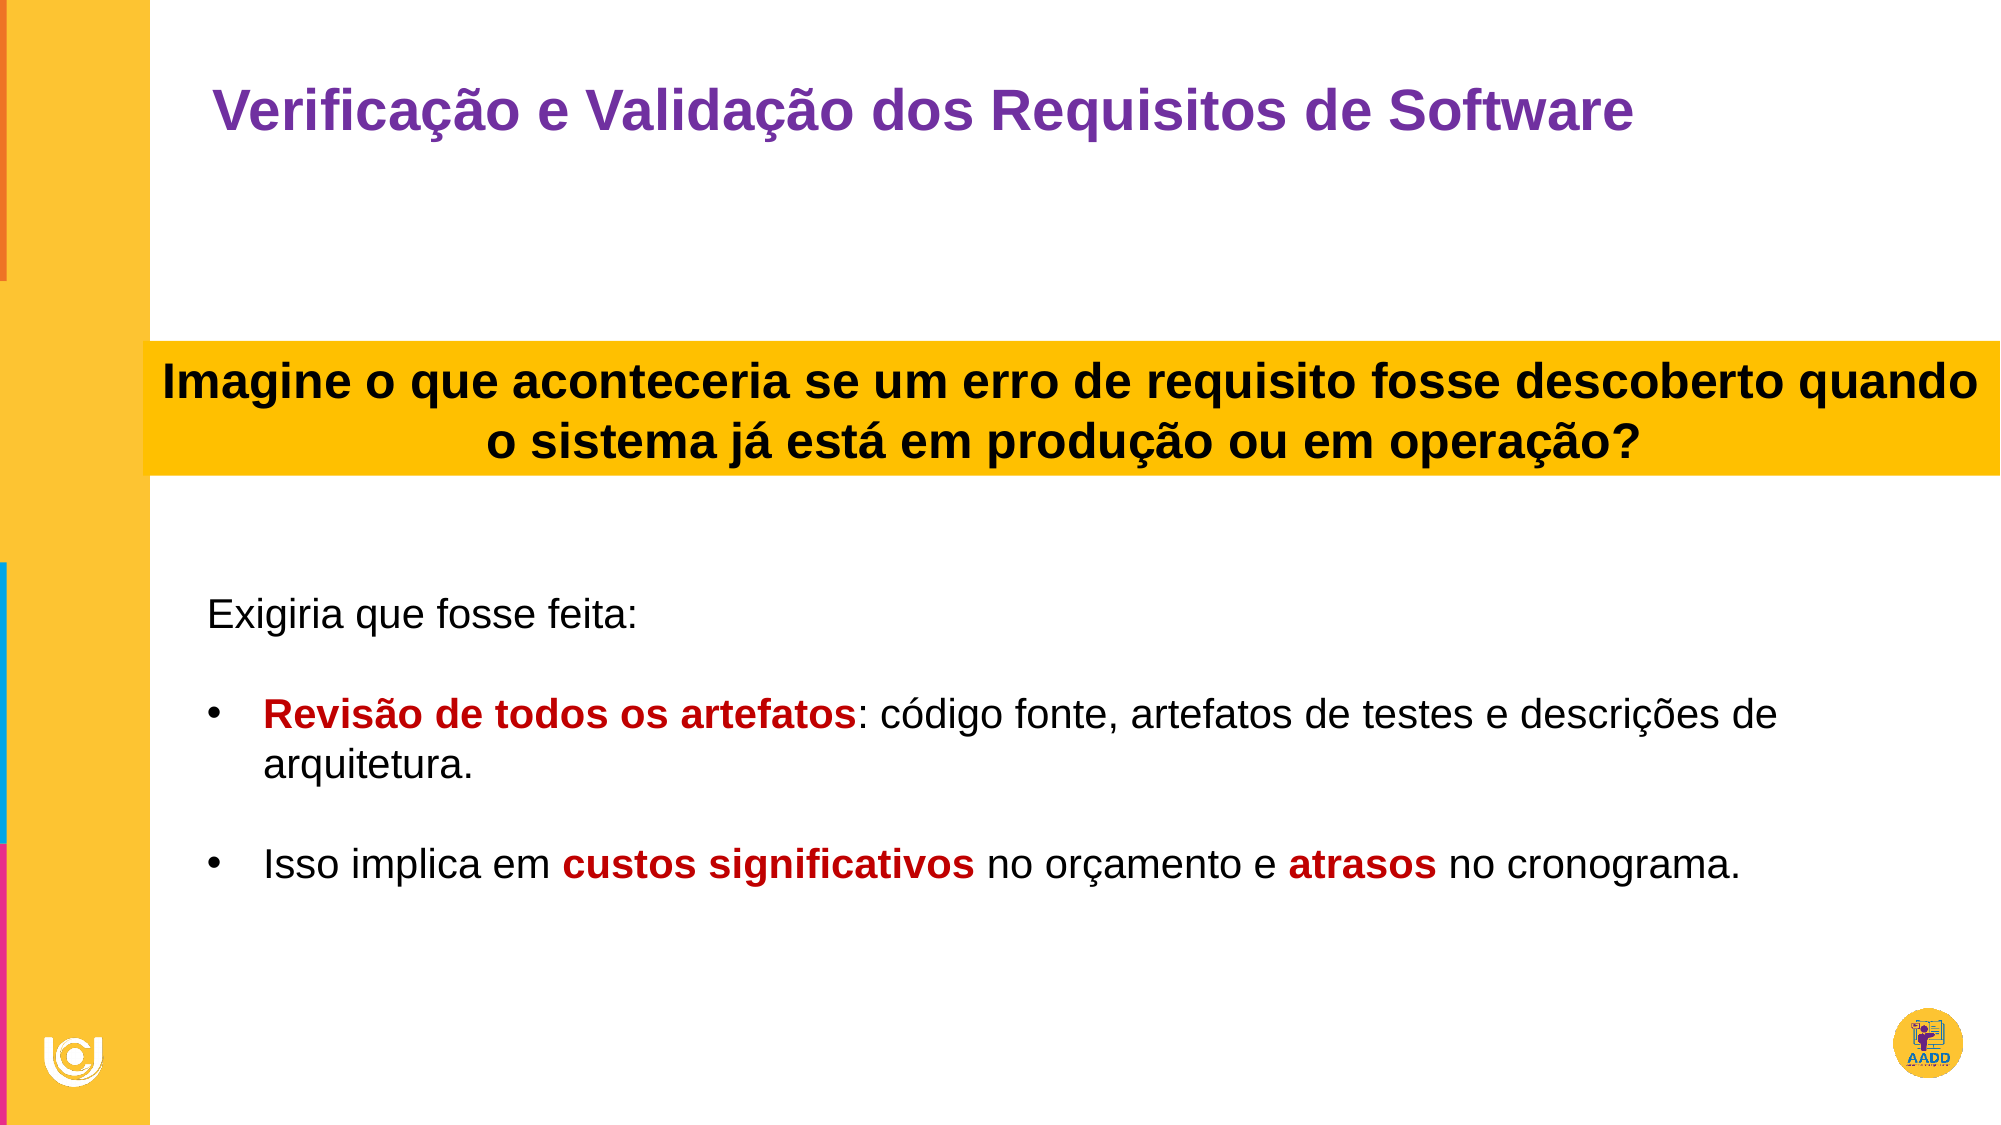

Verificação e Validação dos Requisitos de Software

Imagine o que aconteceria se um erro de requisito fosse descoberto quando o sistema já está em produção ou em operação?
Exigiria que fosse feita:

Revisão de todos os artefatos: código fonte, artefatos de testes e descrições de arquitetura.

Isso implica em custos significativos no orçamento e atrasos no cronograma.